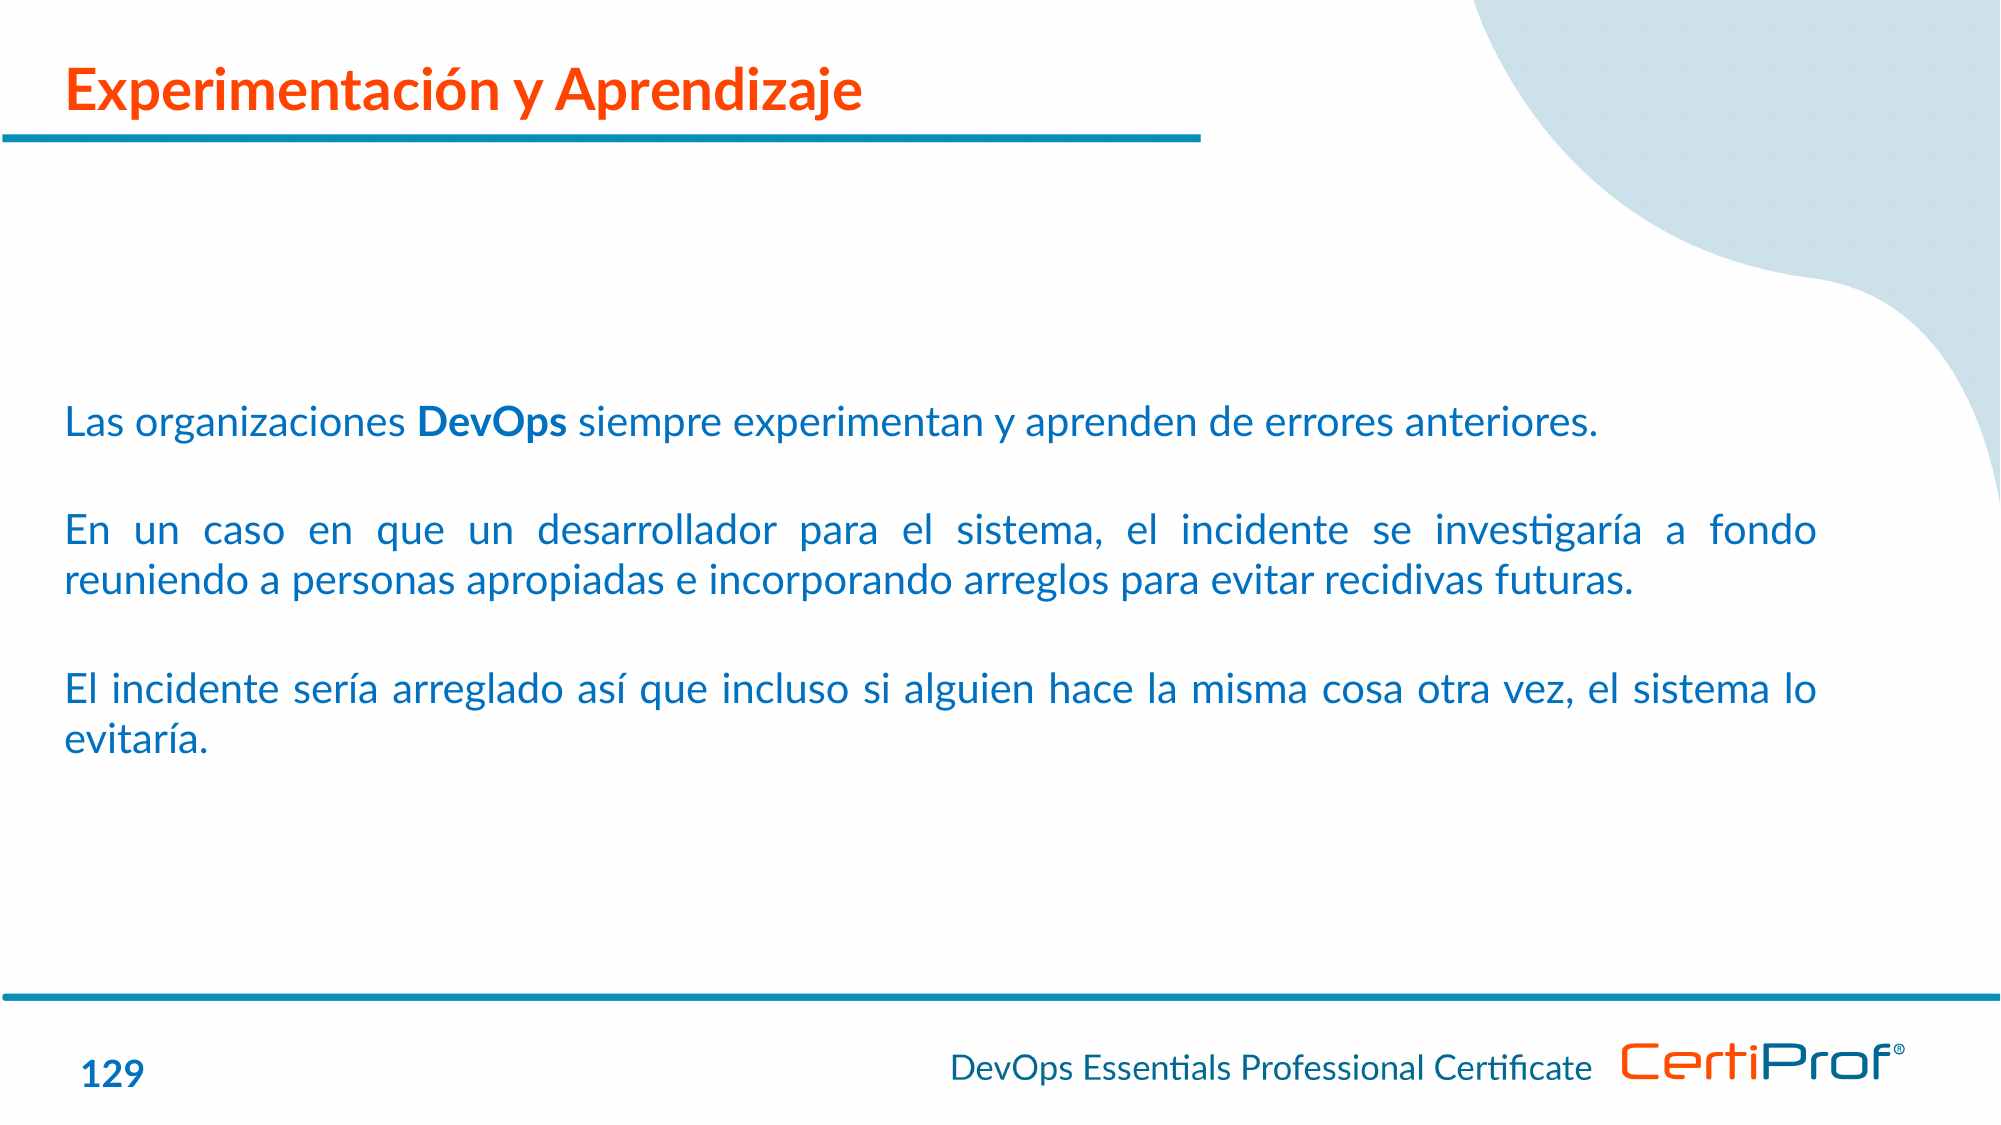

Experimentación y Aprendizaje
Las organizaciones DevOps siempre experimentan y aprenden de errores anteriores.

En un caso en que un desarrollador para el sistema, el incidente se investigaría a fondo reuniendo a personas apropiadas e incorporando arreglos para evitar recidivas futuras.

El incidente sería arreglado así que incluso si alguien hace la misma cosa otra vez, el sistema lo evitaría.